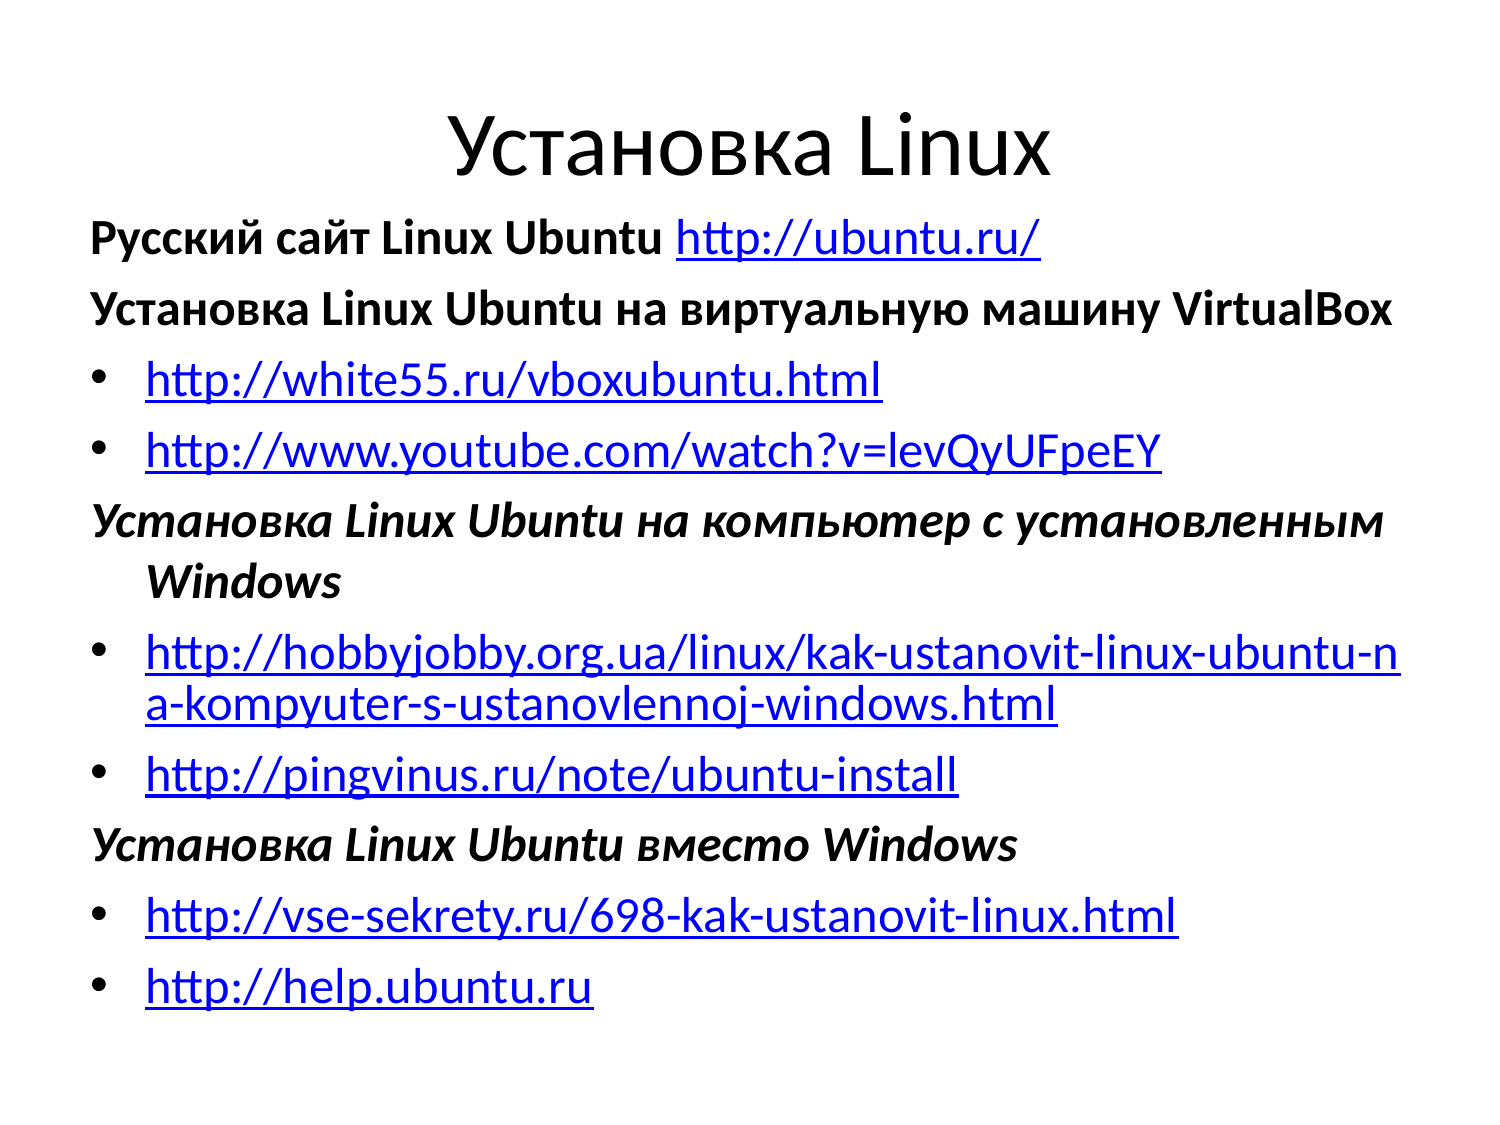

# Установка Linux
Русский сайт Linux Ubuntu http://ubuntu.ru/
Установка Linux Ubuntu на виртуальную машину VirtualBox
http://white55.ru/vboxubuntu.html
http://www.youtube.com/watch?v=levQyUFpeEY
Установка Linux Ubuntu на компьютер с установленным Windows
http://hobbyjobby.org.ua/linux/kak-ustanovit-linux-ubuntu-na-kompyuter-s-ustanovlennoj-windows.html
http://pingvinus.ru/note/ubuntu-install
Установка Linux Ubuntu вместо Windows
http://vse-sekrety.ru/698-kak-ustanovit-linux.html
http://help.ubuntu.ru